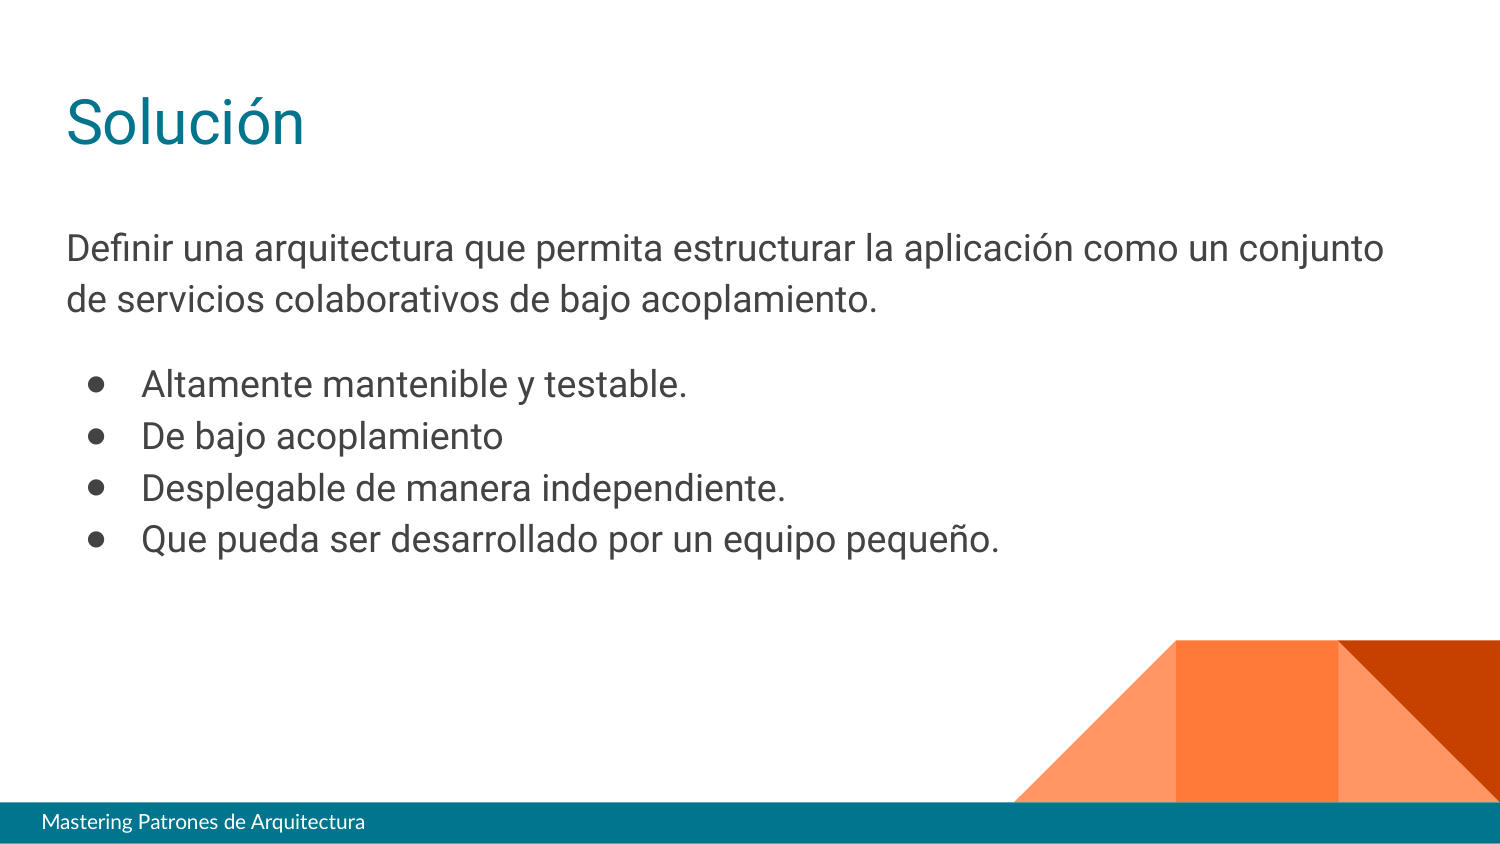

# Solución
Definir una arquitectura que permita estructurar la aplicación como un conjunto de servicios colaborativos de bajo acoplamiento.
Altamente mantenible y testable.
De bajo acoplamiento
Desplegable de manera independiente.
Que pueda ser desarrollado por un equipo pequeño.